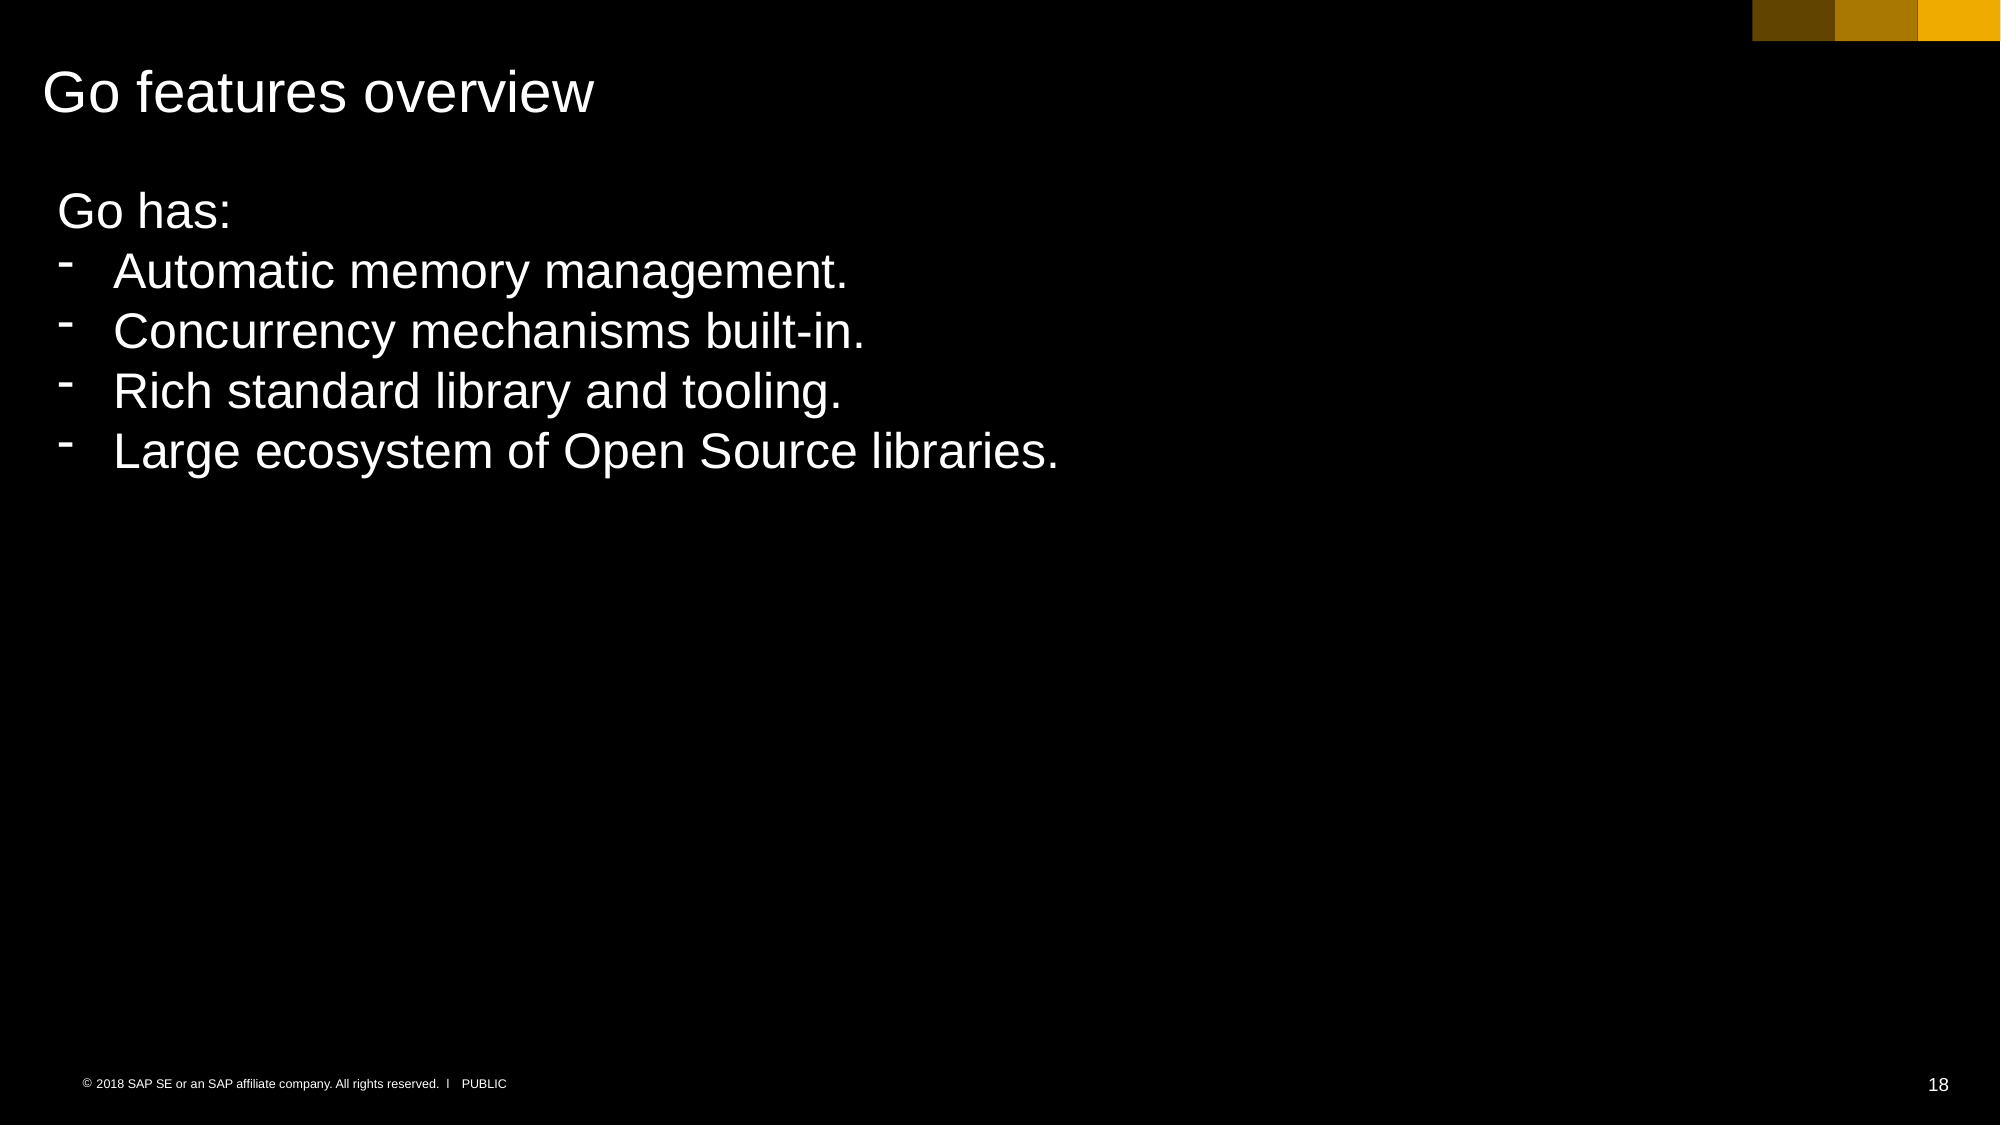

Go features overview

Go has:
Automatic memory management.
Concurrency mechanisms built-in.
Rich standard library and tooling.
Large ecosystem of Open Source libraries.